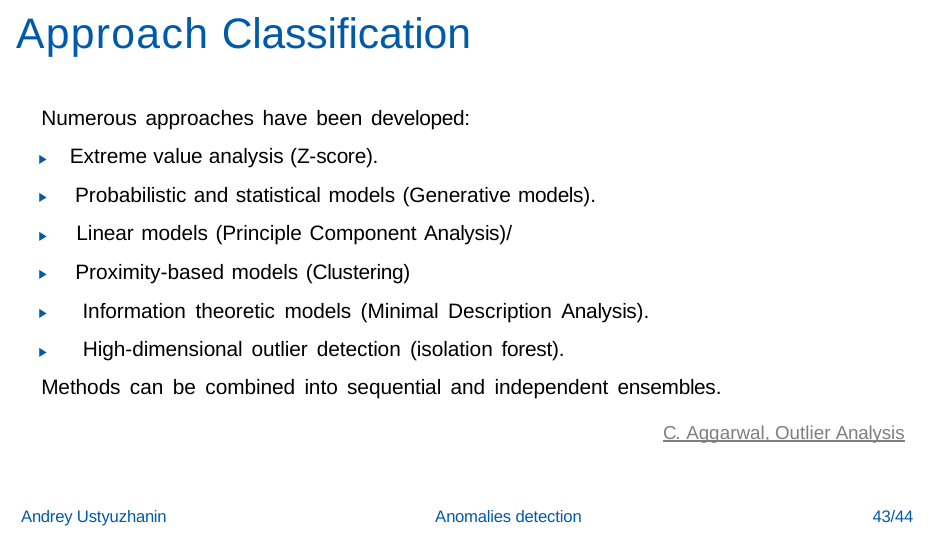

# Approach Classification
Numerous approaches have been developed:
▶  Extreme value analysis (Z-score).
▶  Probabilistic and statistical models (Generative models).
▶  Linear models (Principle Component Analysis)/
▶  Proximity-based models (Clustering)
▶   Information theoretic models (Minimal Description Analysis).
▶  High-dimensional outlier detection (isolation forest).
Methods can be combined into sequential and independent ensembles.
C. Aggarwal, Outlier Analysis
43/44
Andrey Ustyuzhanin
Anomalies detection